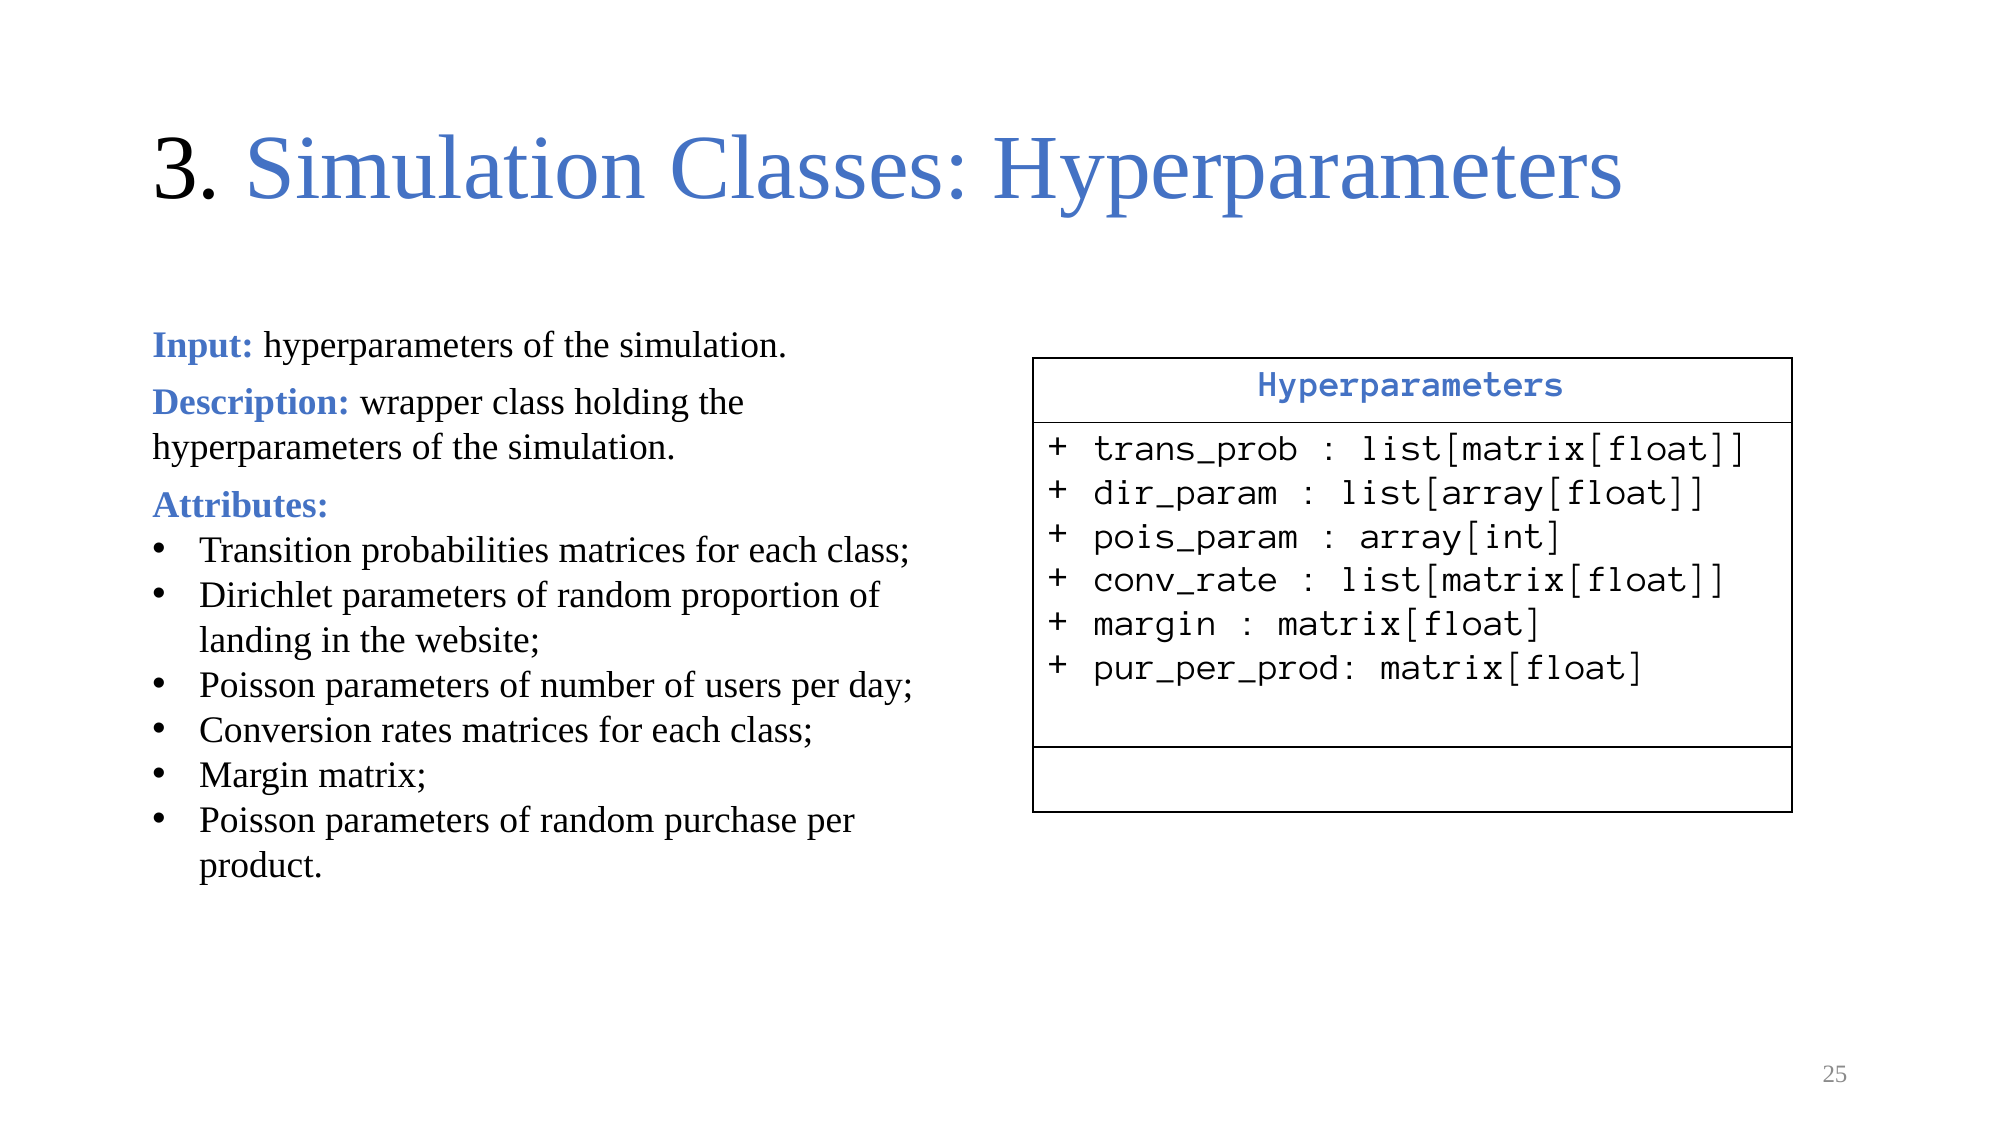

3. Simulation Classes: Hyperparameters
Input: hyperparameters of the simulation.
Description: wrapper class holding the hyperparameters of the simulation.
Attributes:
Transition probabilities matrices for each class;
Dirichlet parameters of random proportion of landing in the website;
Poisson parameters of number of users per day;
Conversion rates matrices for each class;
Margin matrix;
Poisson parameters of random purchase per product.
| Hyperparameters |
| --- |
| trans\_prob : list[matrix[float]] dir\_param : list[array[float]] pois\_param : array[int] conv\_rate : list[matrix[float]] margin : matrix[float] pur\_per\_prod: matrix[float] |
|  |
25